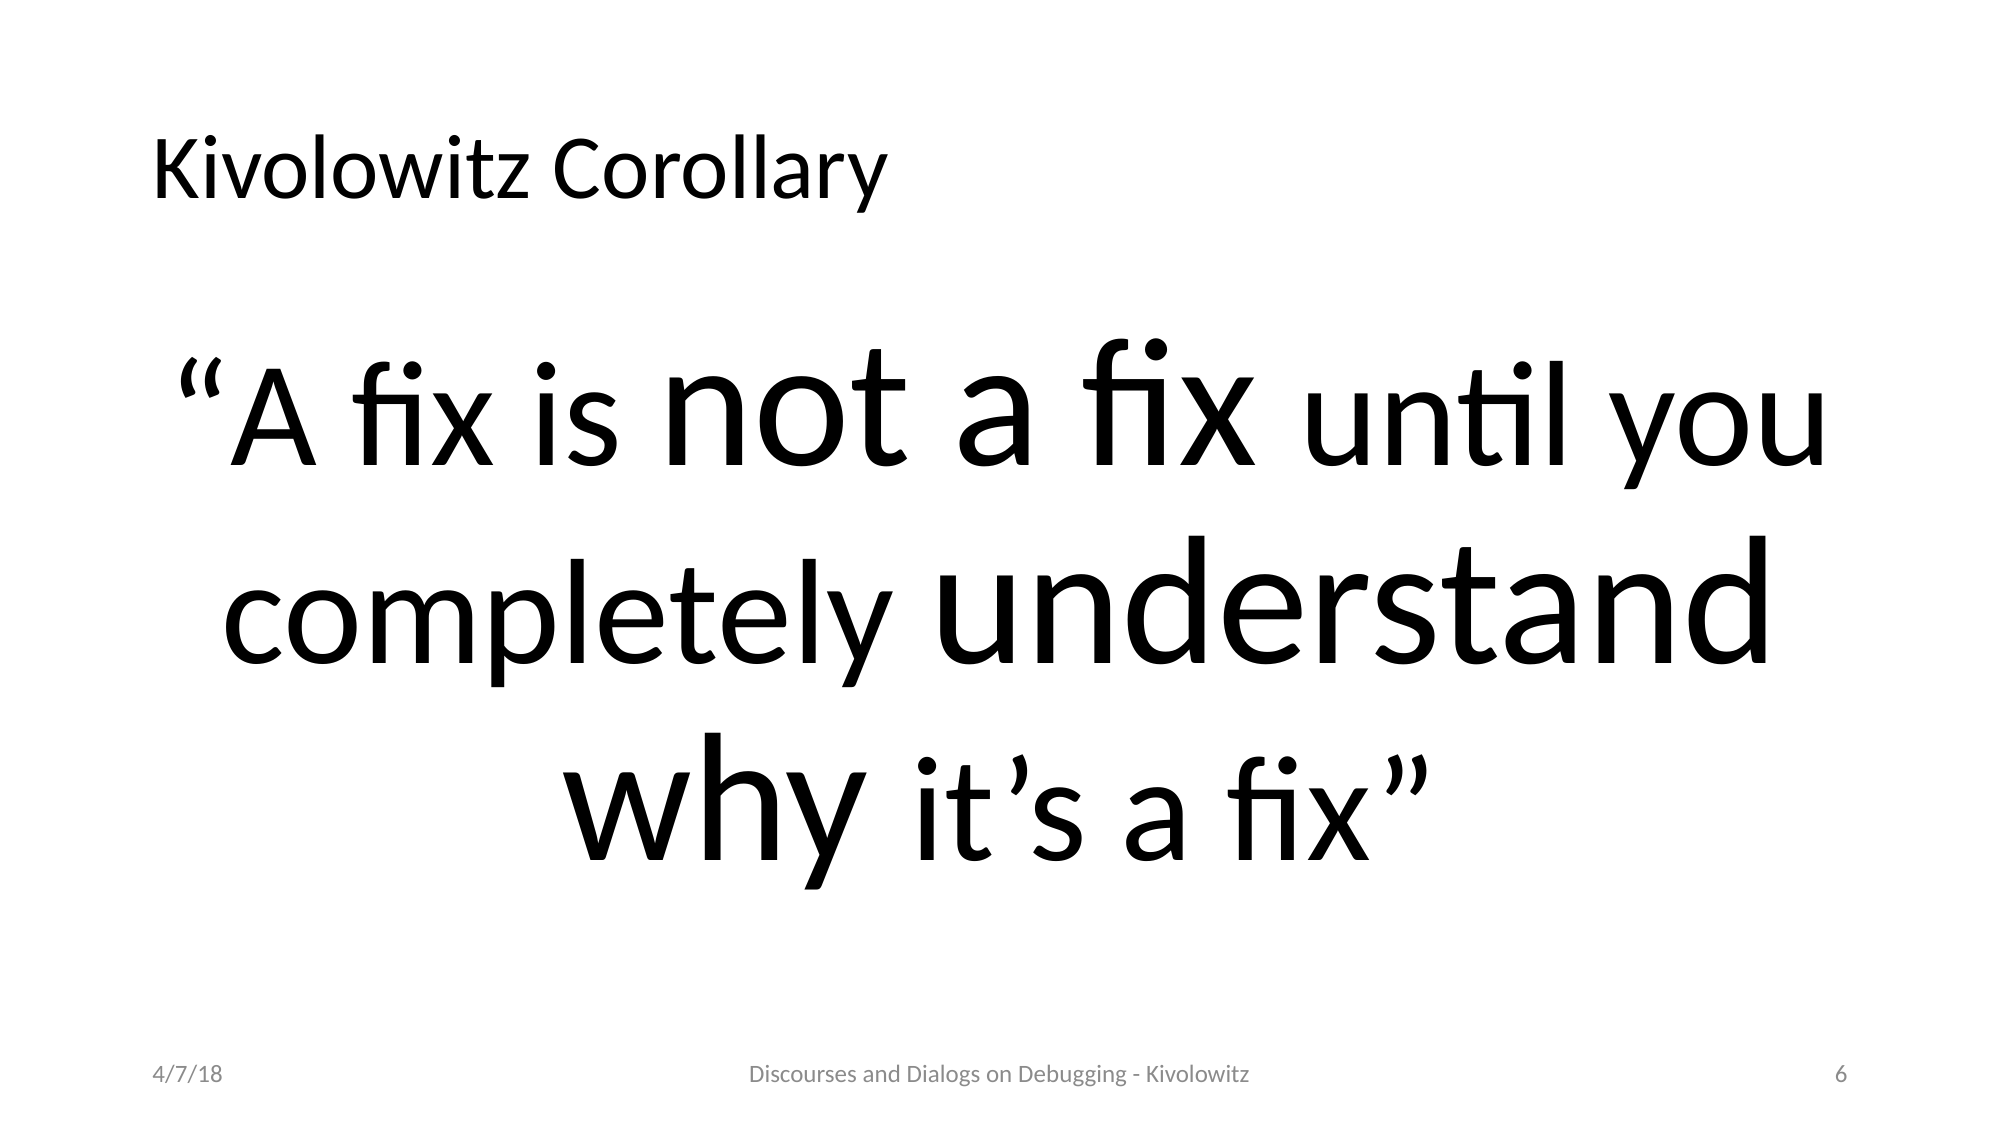

# Kivolowitz Corollary
“A fix is not a fix until you completely understand why it’s a fix”
4/7/18
Discourses and Dialogs on Debugging - Kivolowitz
6